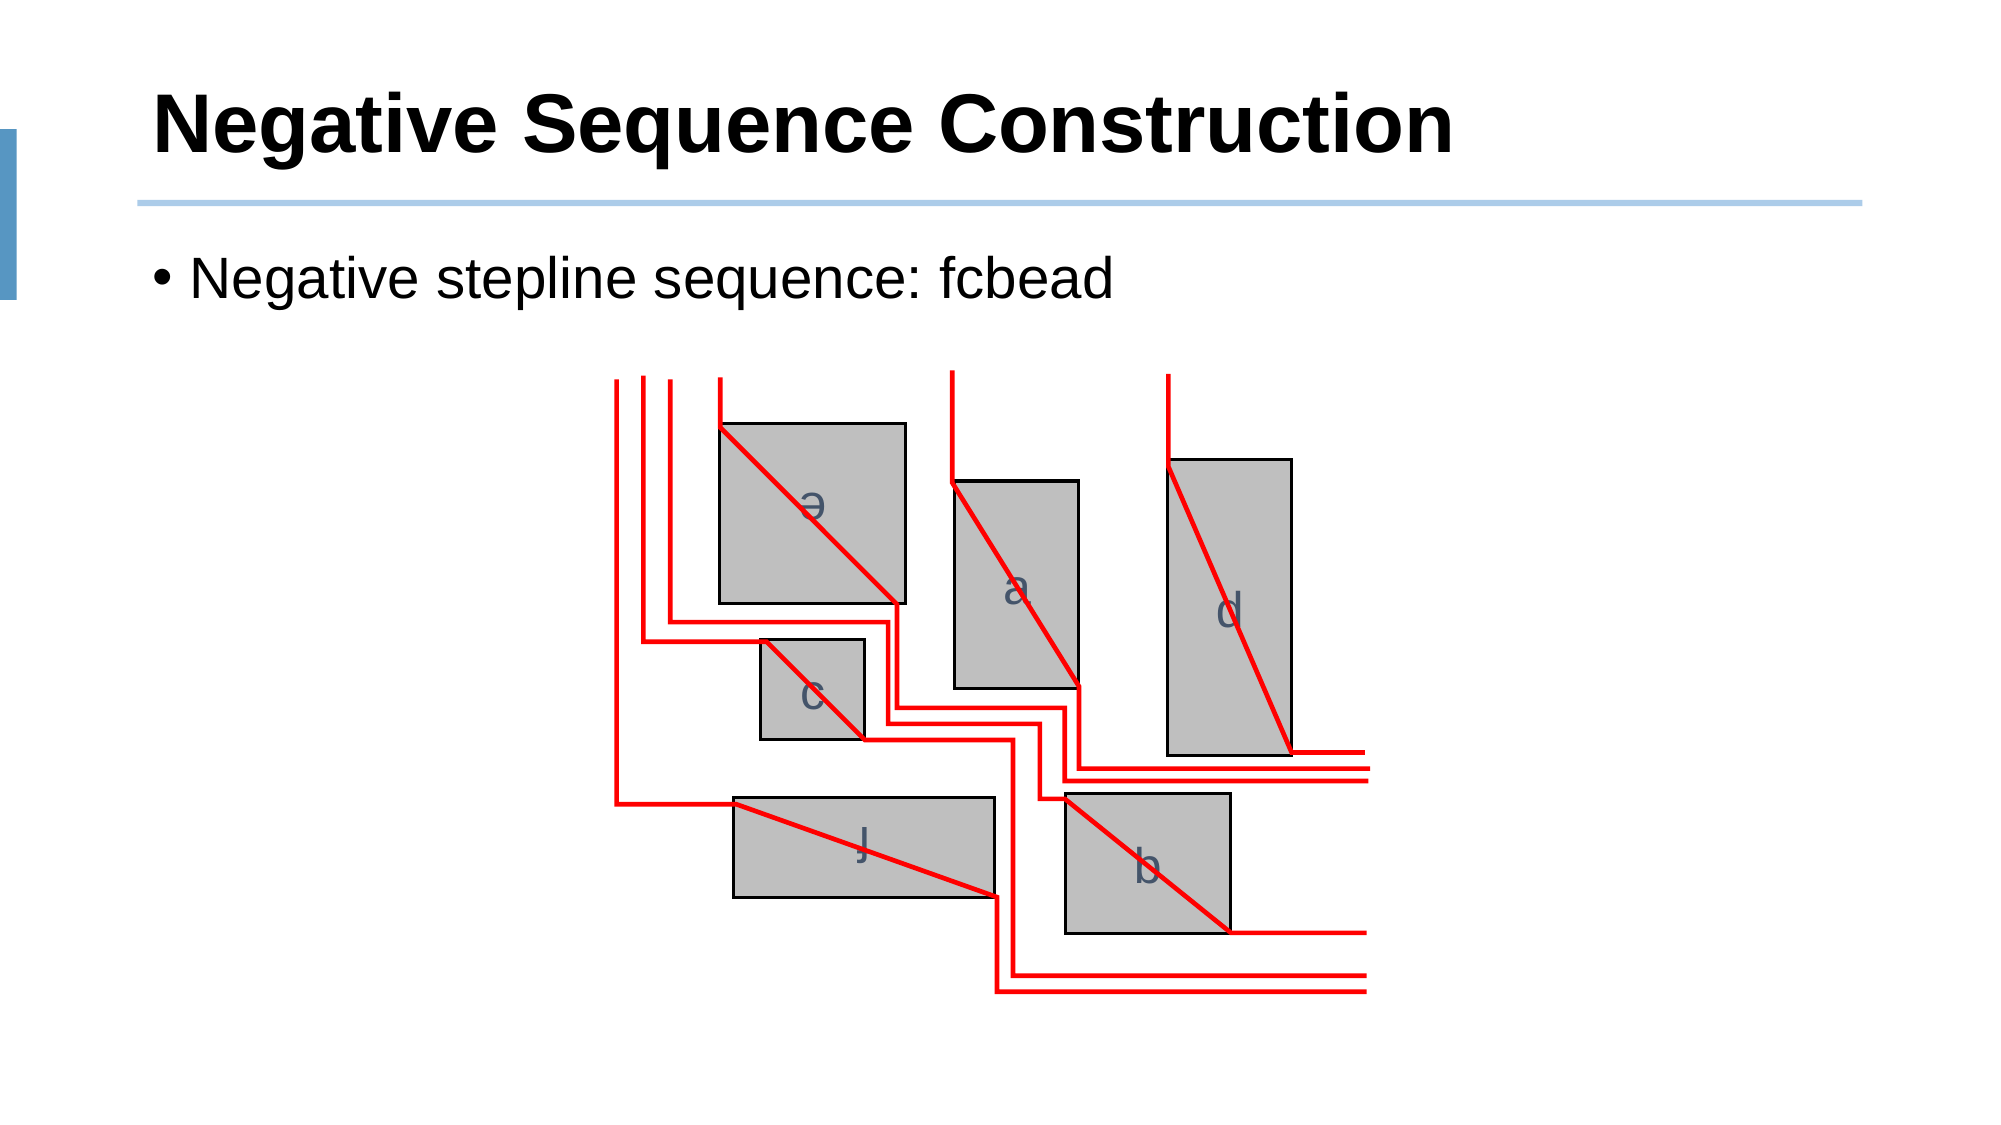

# Negative Sequence Construction
Negative stepline sequence: fcbead

e
d
a
c
f
b